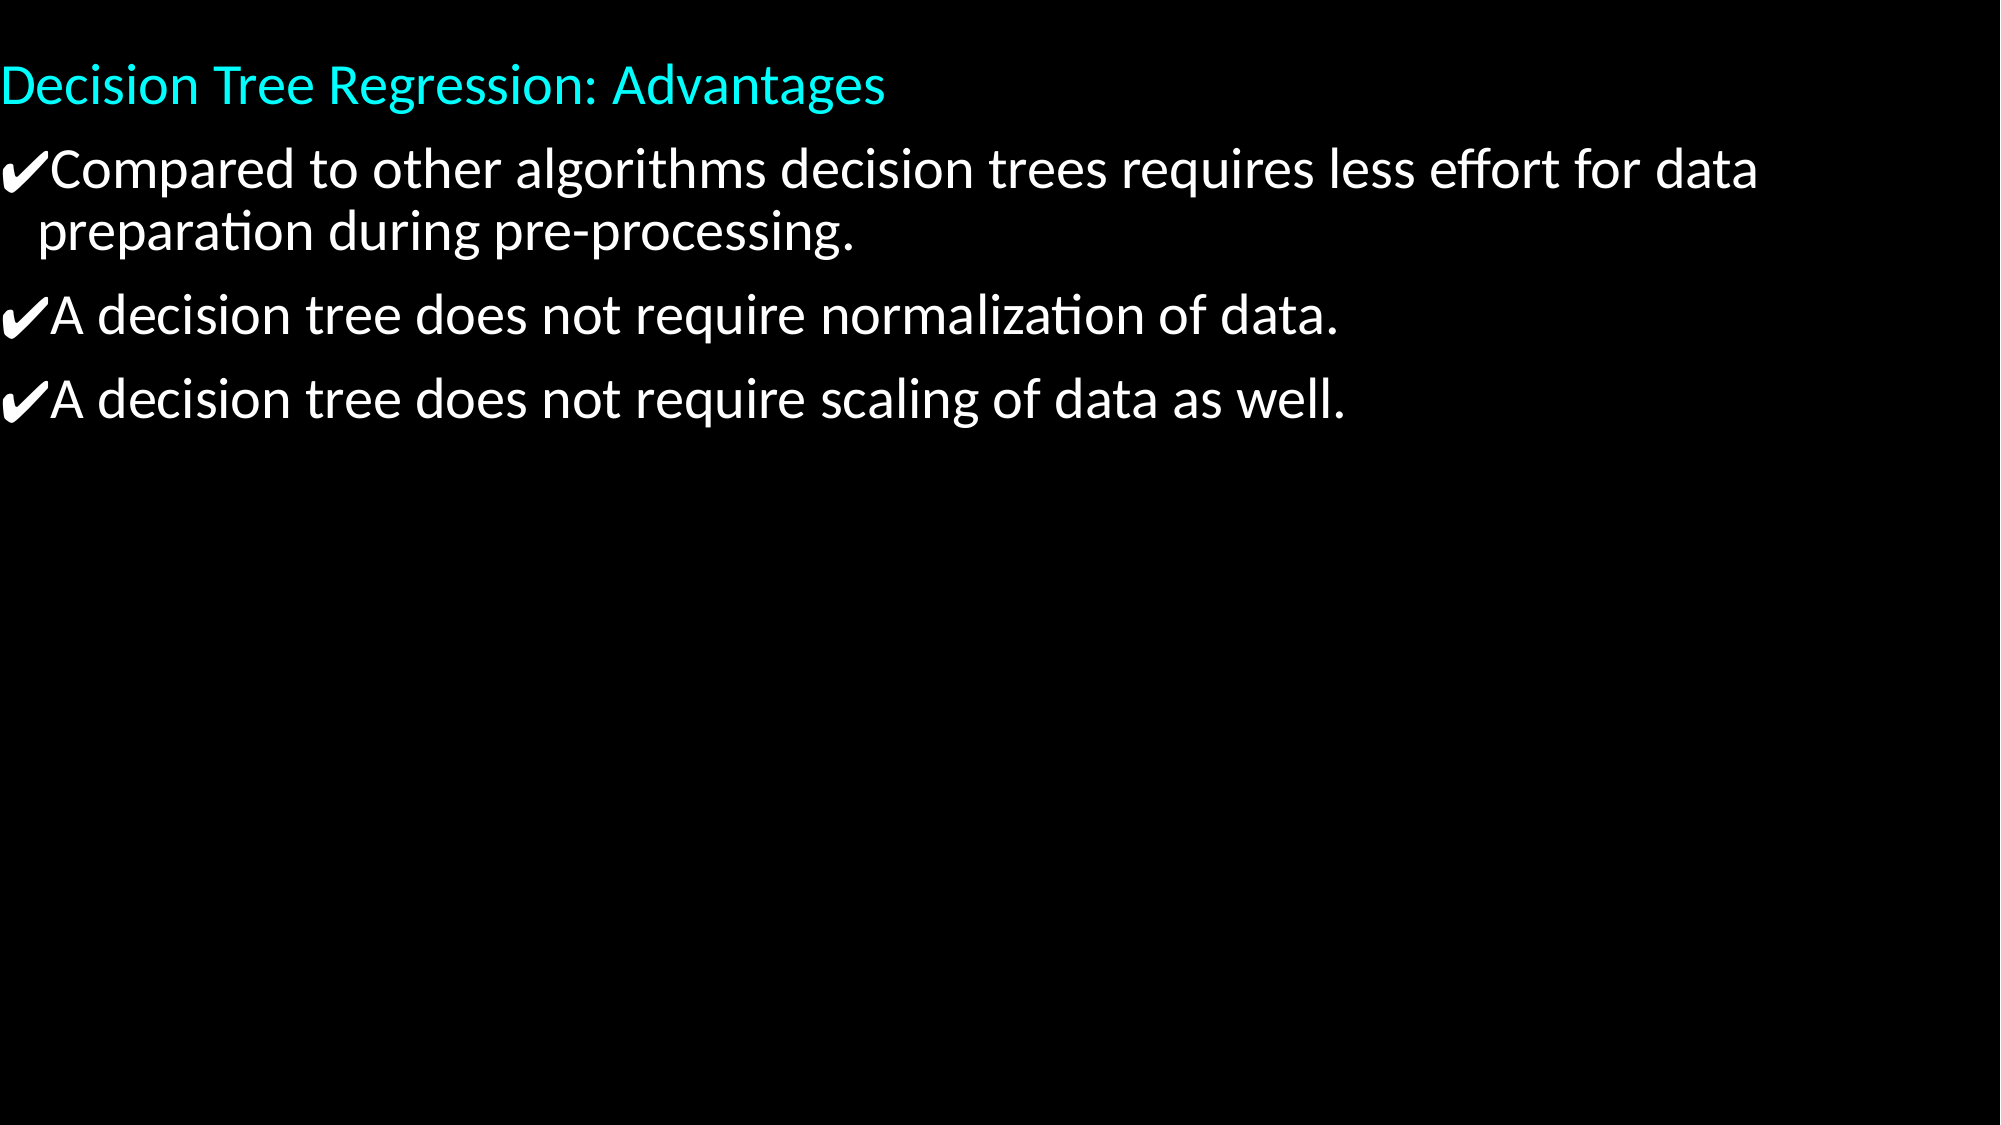

Decision Tree Regression: Advantages
Compared to other algorithms decision trees requires less effort for data preparation during pre-processing.
A decision tree does not require normalization of data.
A decision tree does not require scaling of data as well.